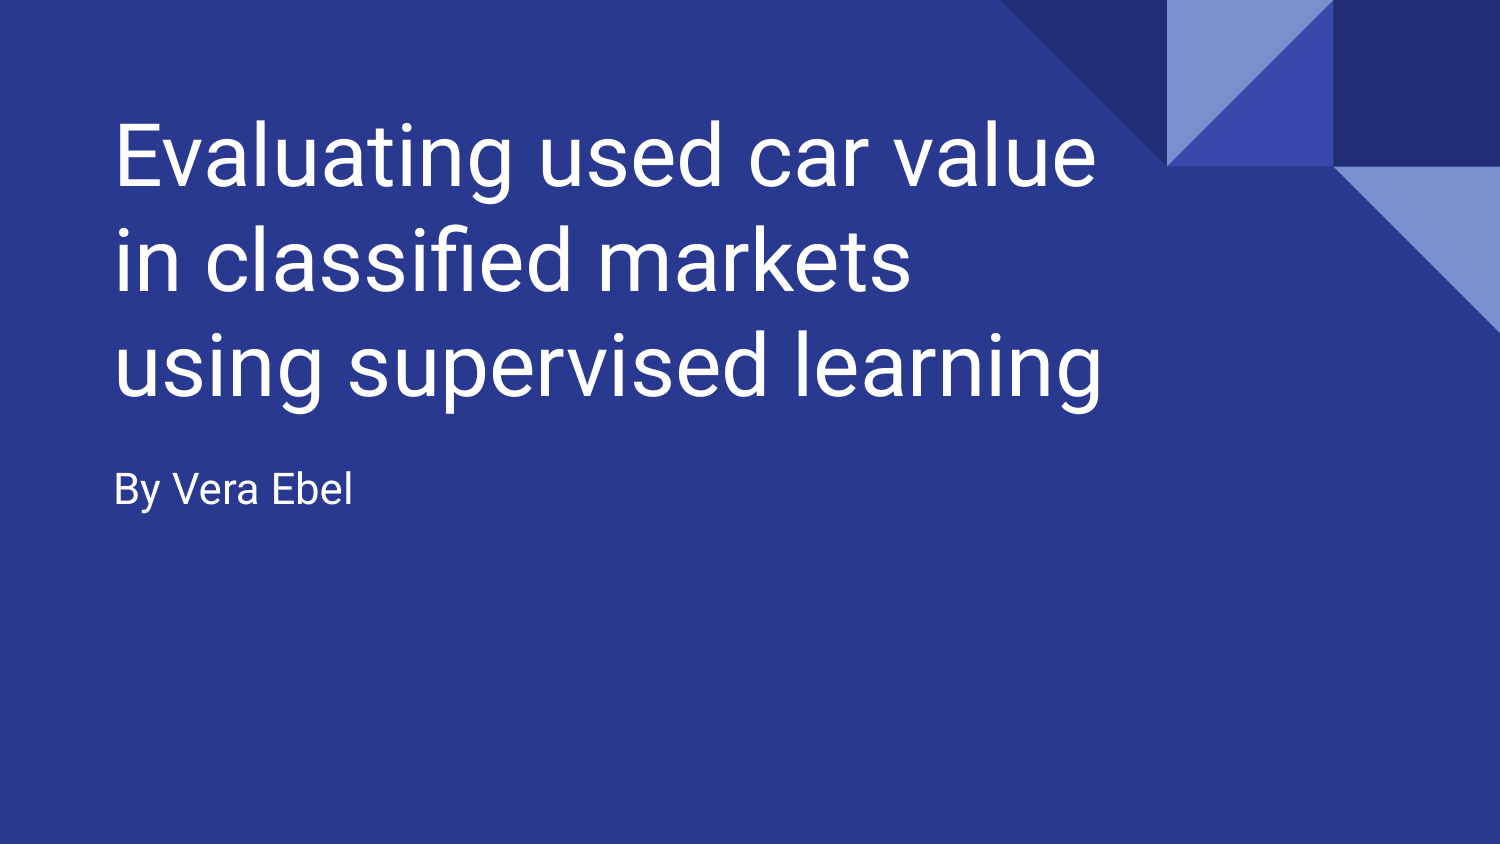

# Evaluating used car value in classified markets using supervised learning
By Vera Ebel